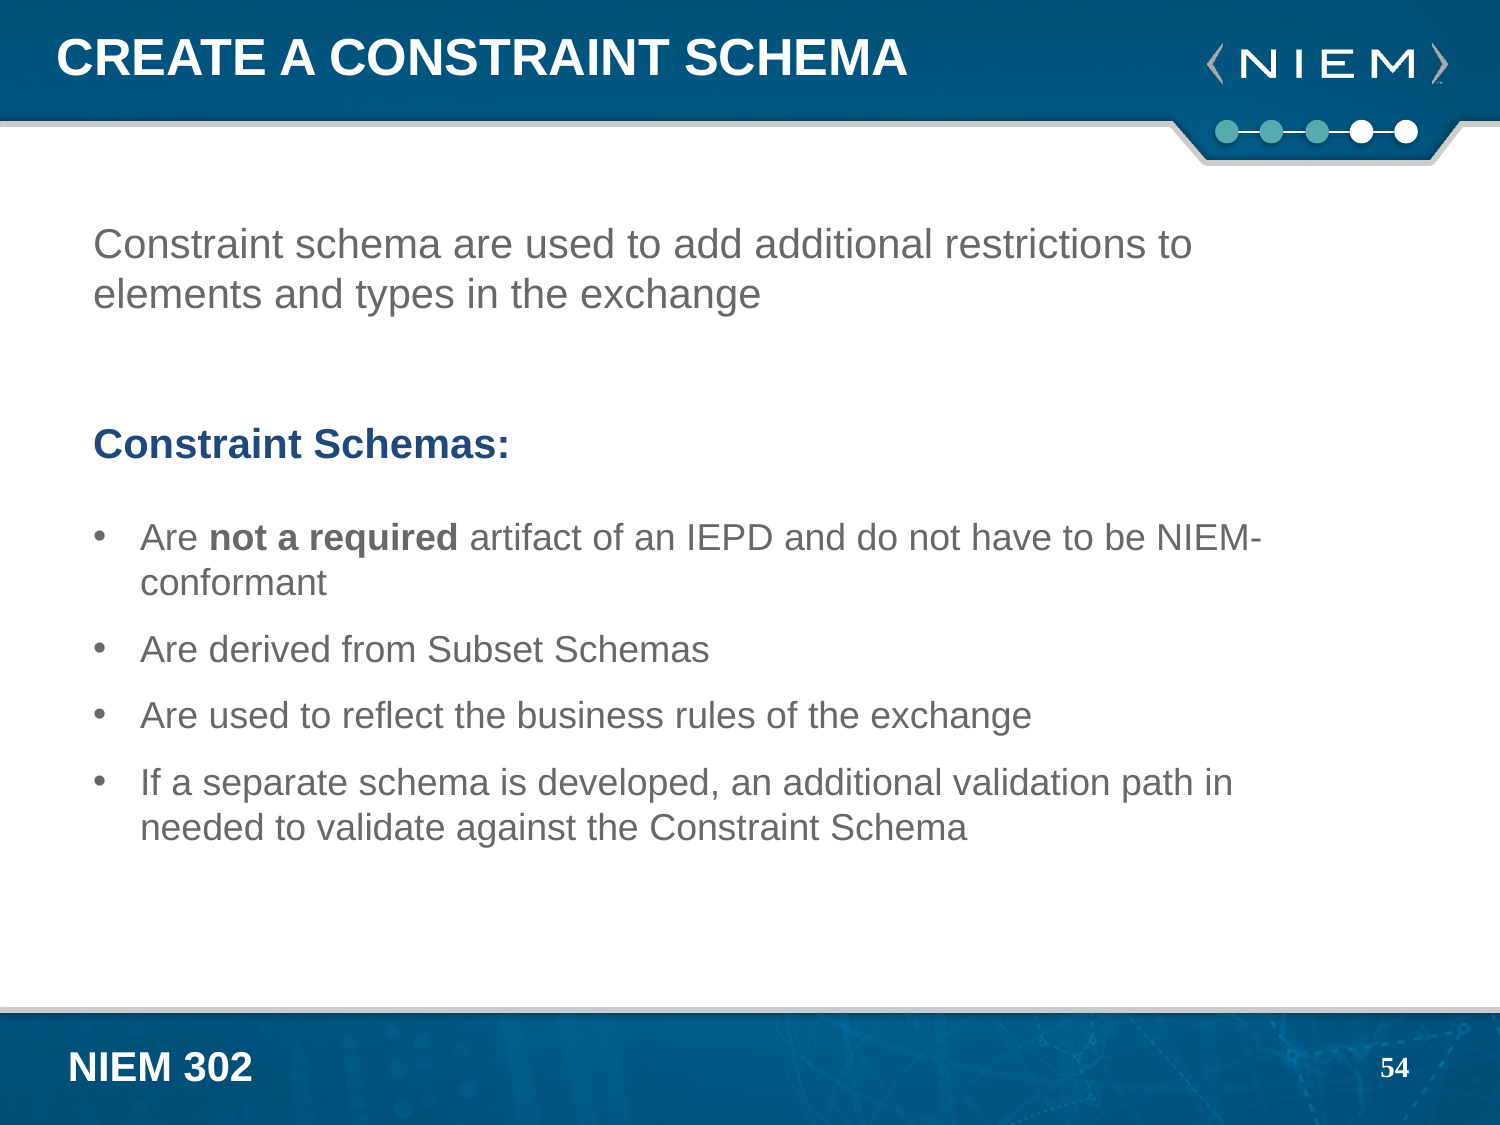

# Create a Constraint Schema

Constraint schema are used to add additional restrictions to
elements and types in the exchange

Constraint Schemas:
Are not a required artifact of an IEPD and do not have to be NIEM-conformant
Are derived from Subset Schemas
Are used to reflect the business rules of the exchange
If a separate schema is developed, an additional validation path in
needed to validate against the Constraint Schema
54